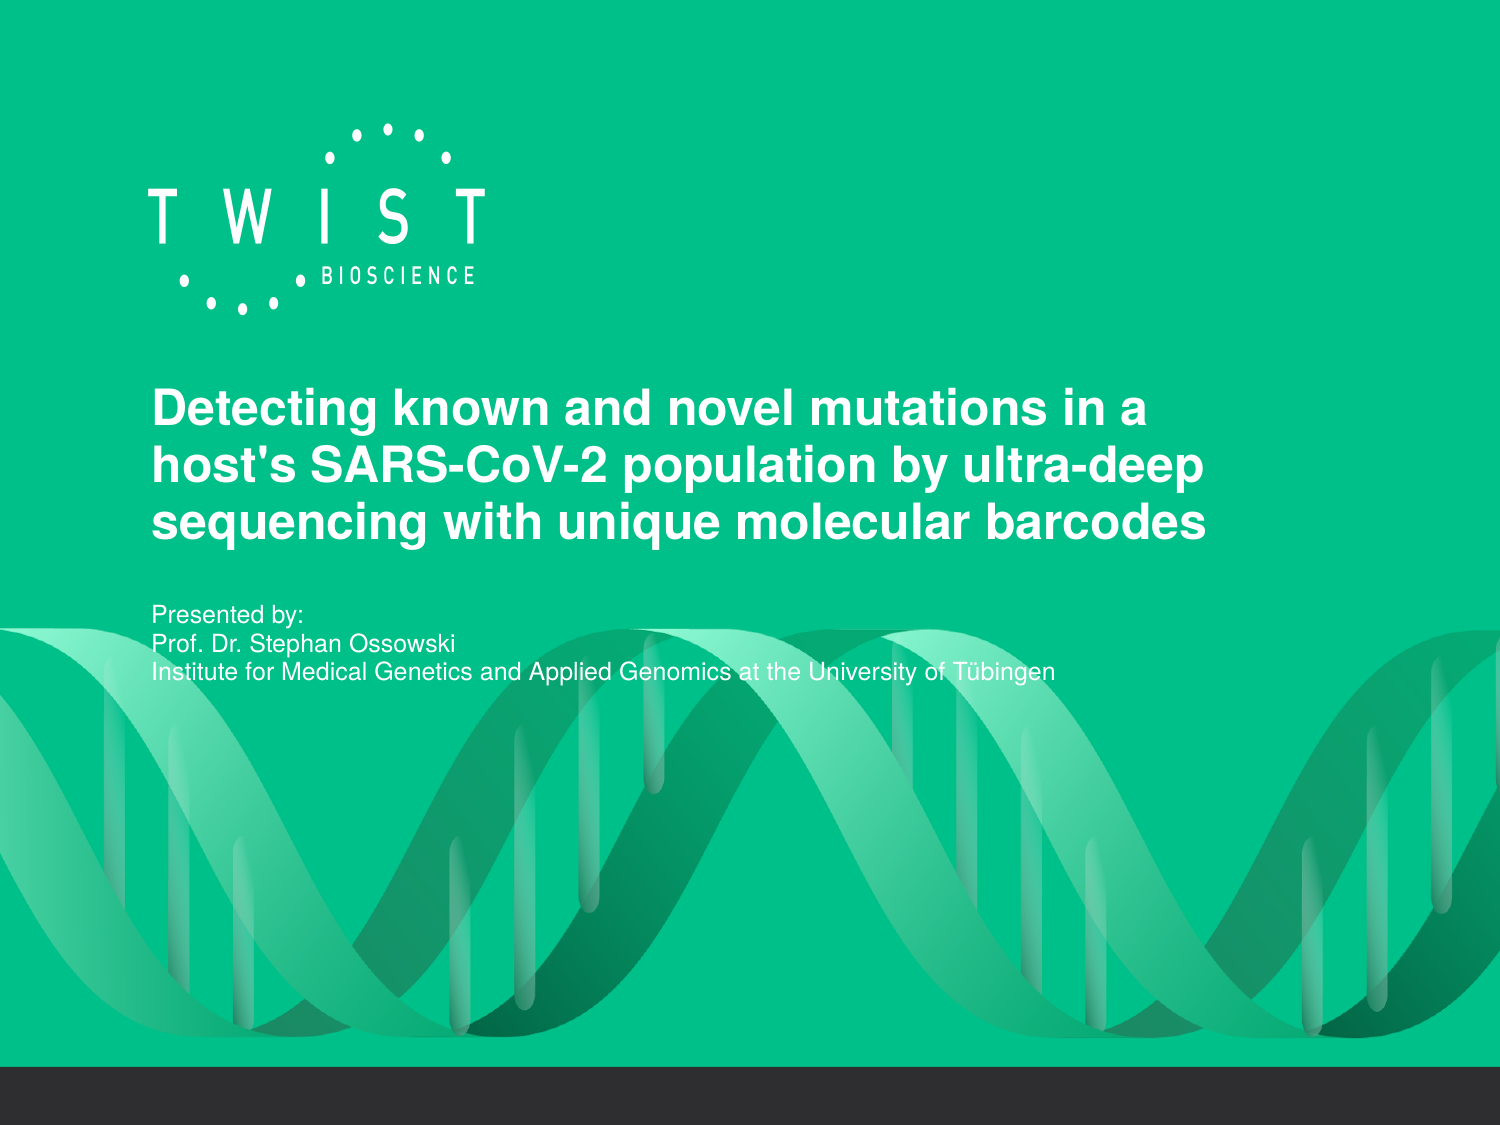

# Detecting known and novel mutations in a host's SARS-CoV-2 population by ultra-deep sequencing with unique molecular barcodes
Presented by:
Prof. Dr. Stephan Ossowski
Institute for Medical Genetics and Applied Genomics at the University of Tübingen